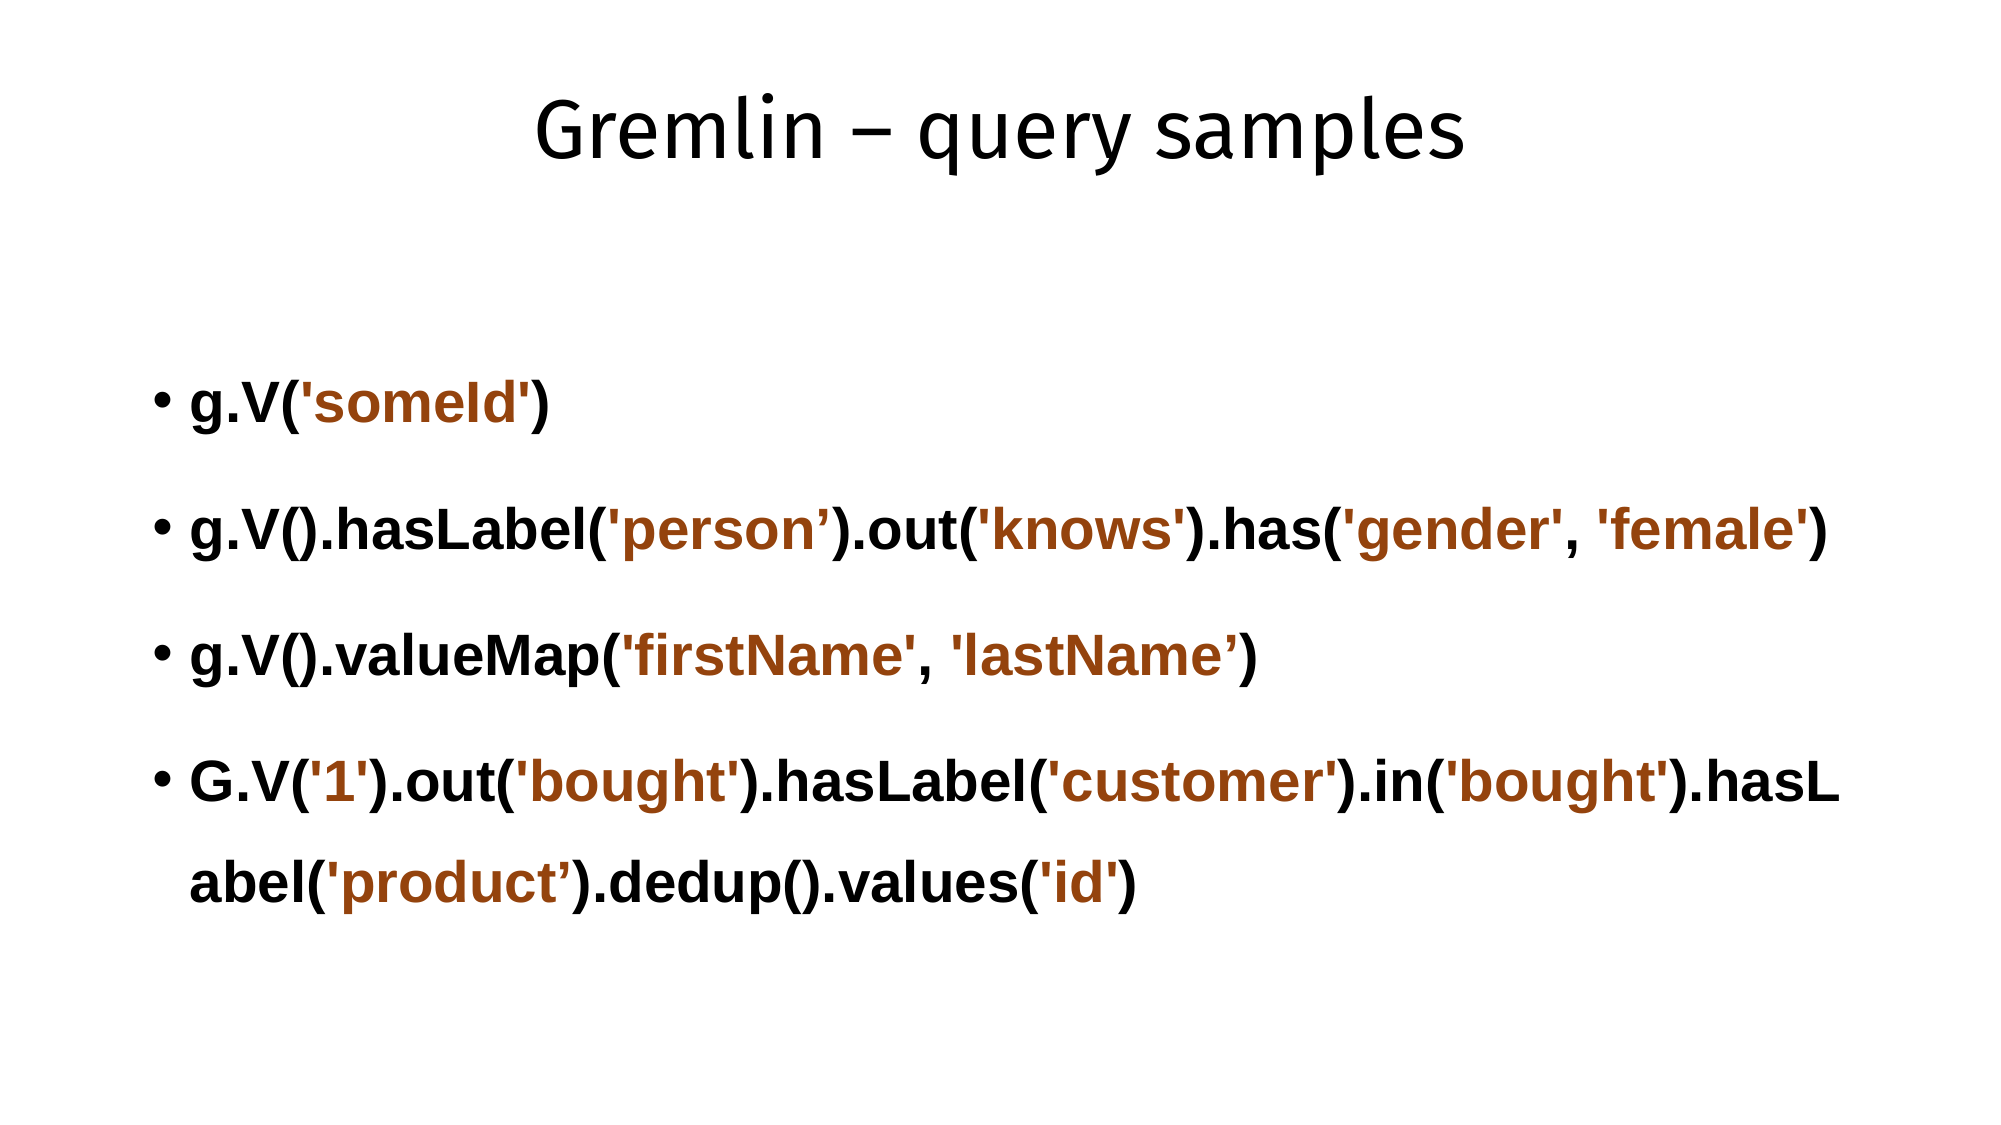

# Gremlin – query samples
g.V('someId')
g.V().hasLabel('person’).out('knows').has('gender', 'female')
g.V().valueMap('firstName', 'lastName’)
G.V('1').out('bought').hasLabel('customer').in('bought').hasLabel('product’).dedup().values('id')